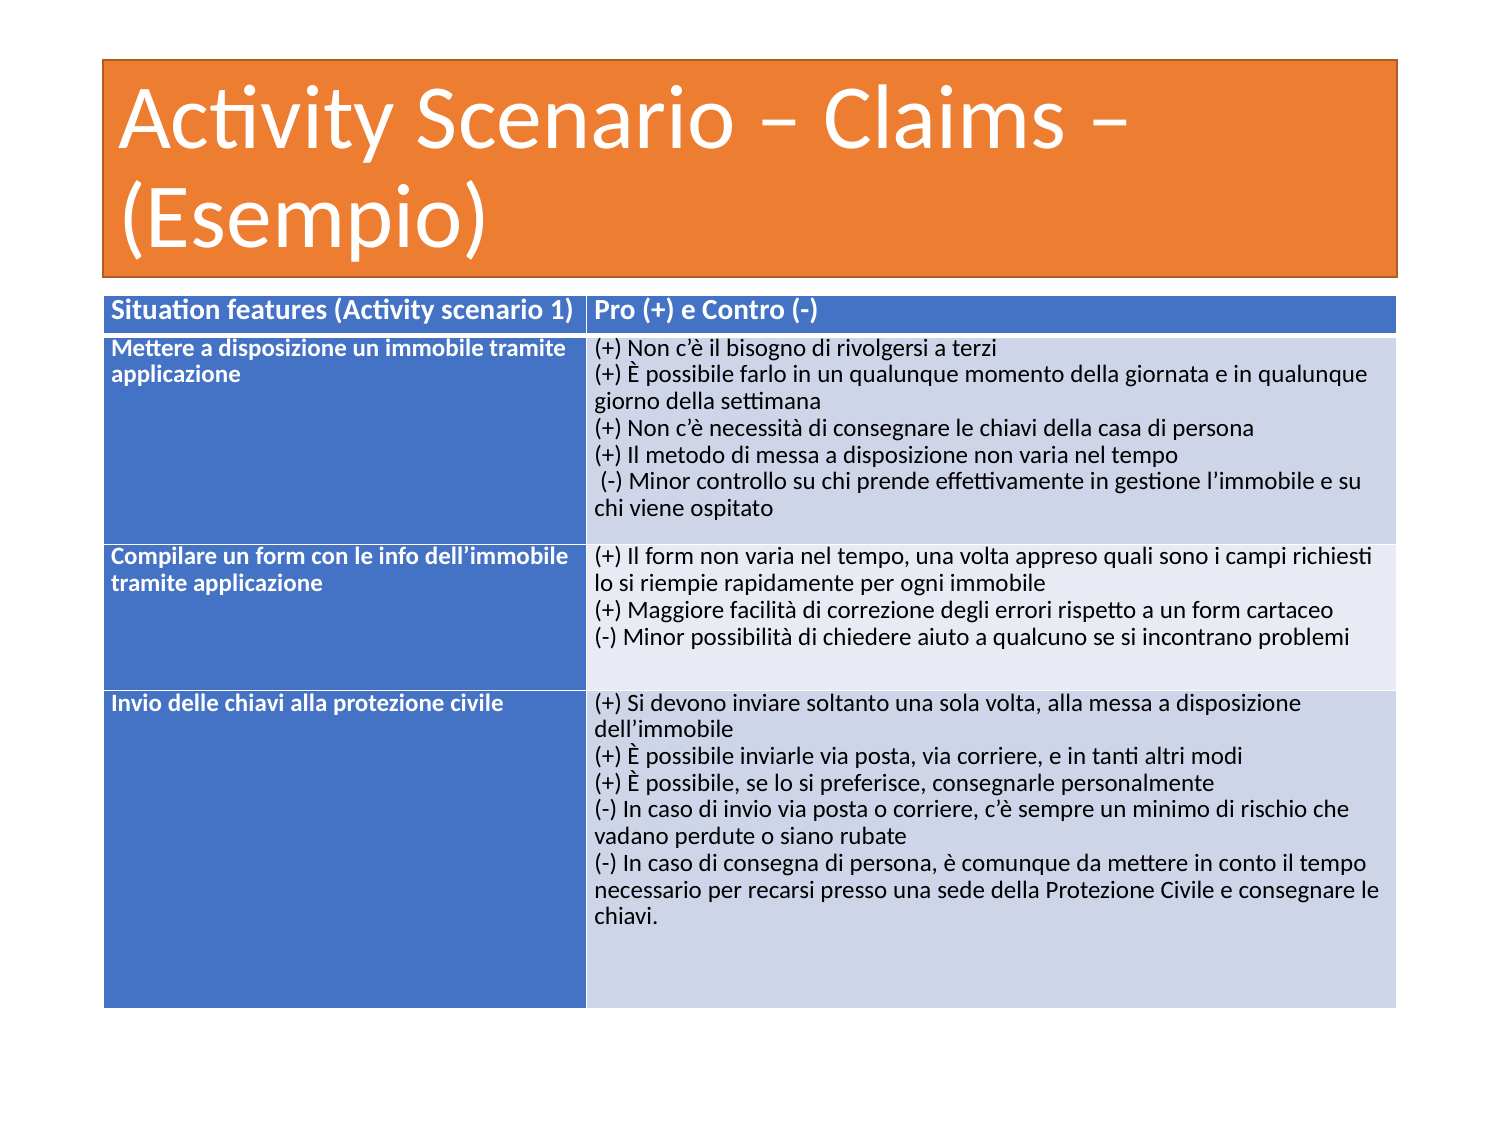

# Activity Scenario – Claims – (Esempio)
| Situation features (Activity scenario 1) | Pro (+) e Contro (-) |
| --- | --- |
| Mettere a disposizione un immobile tramite applicazione | (+) Non c’è il bisogno di rivolgersi a terzi (+) È possibile farlo in un qualunque momento della giornata e in qualunque giorno della settimana (+) Non c’è necessità di consegnare le chiavi della casa di persona (+) Il metodo di messa a disposizione non varia nel tempo (-) Minor controllo su chi prende effettivamente in gestione l’immobile e su chi viene ospitato |
| Compilare un form con le info dell’immobile tramite applicazione | (+) Il form non varia nel tempo, una volta appreso quali sono i campi richiesti lo si riempie rapidamente per ogni immobile (+) Maggiore facilità di correzione degli errori rispetto a un form cartaceo (-) Minor possibilità di chiedere aiuto a qualcuno se si incontrano problemi |
| Invio delle chiavi alla protezione civile | (+) Si devono inviare soltanto una sola volta, alla messa a disposizione dell’immobile (+) È possibile inviarle via posta, via corriere, e in tanti altri modi (+) È possibile, se lo si preferisce, consegnarle personalmente (-) In caso di invio via posta o corriere, c’è sempre un minimo di rischio che vadano perdute o siano rubate (-) In caso di consegna di persona, è comunque da mettere in conto il tempo necessario per recarsi presso una sede della Protezione Civile e consegnare le chiavi. |